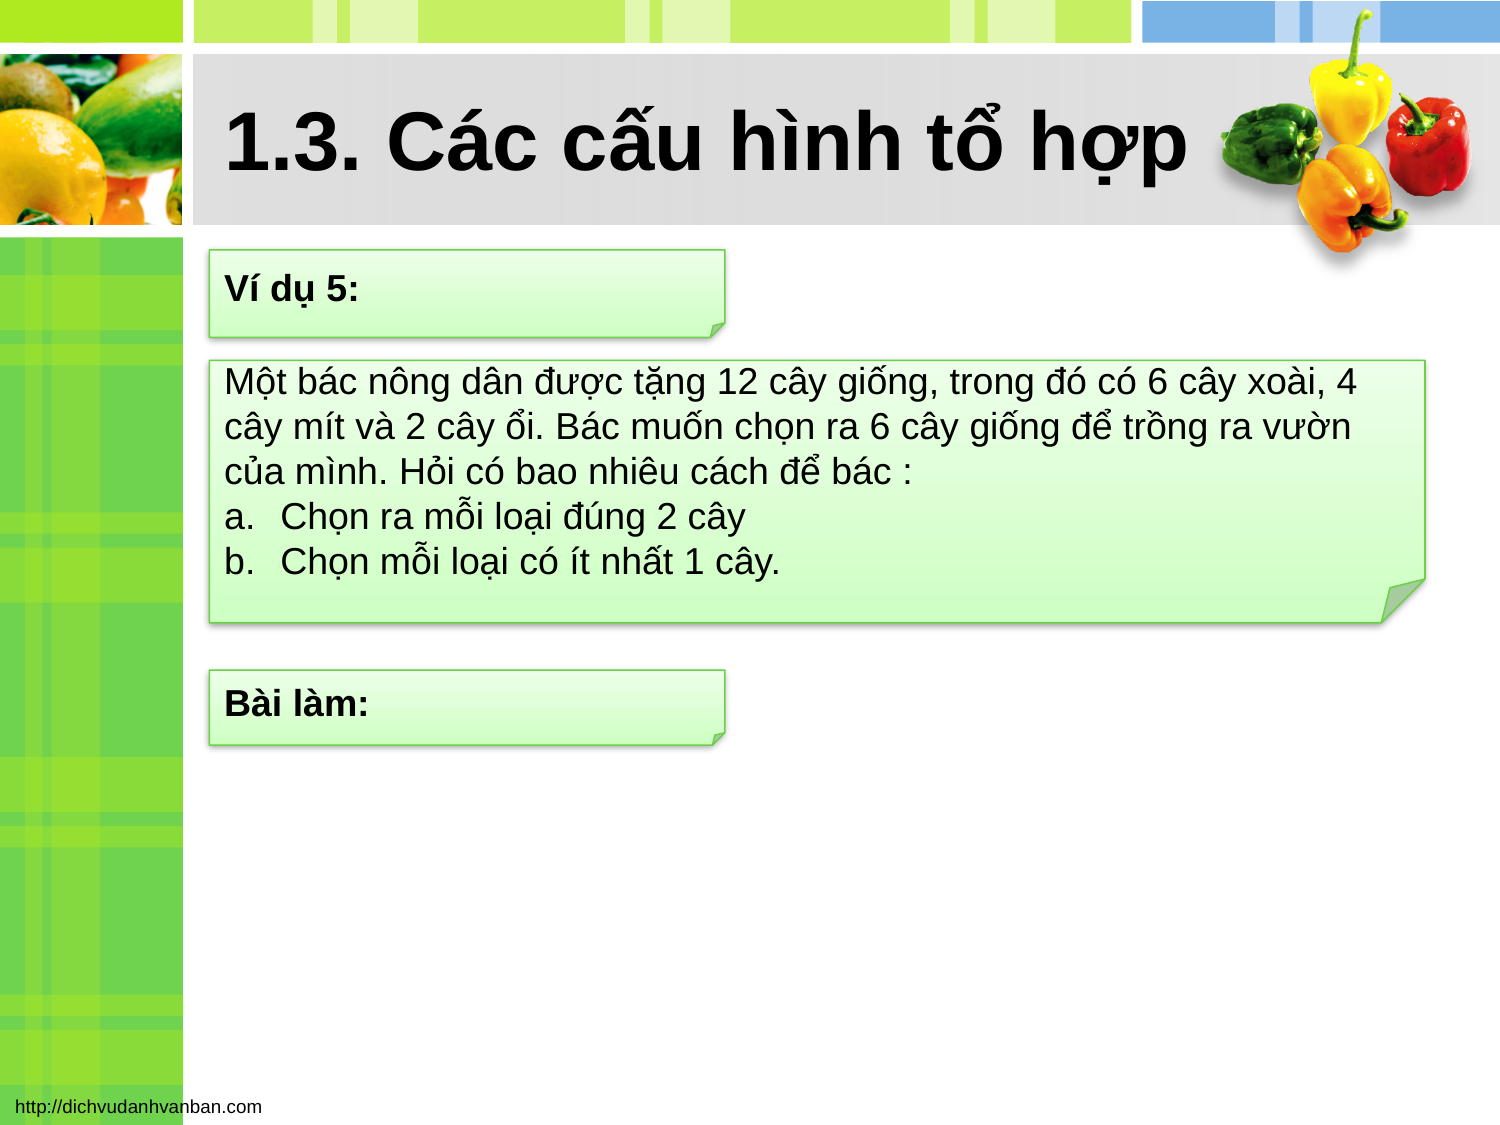

# 1.3. Các cấu hình tổ hợp
Ví dụ 5:
Một bác nông dân được tặng 12 cây giống, trong đó có 6 cây xoài, 4 cây mít và 2 cây ổi. Bác muốn chọn ra 6 cây giống để trồng ra vườn của mình. Hỏi có bao nhiêu cách để bác :
Chọn ra mỗi loại đúng 2 cây
Chọn mỗi loại có ít nhất 1 cây.
Bài làm: